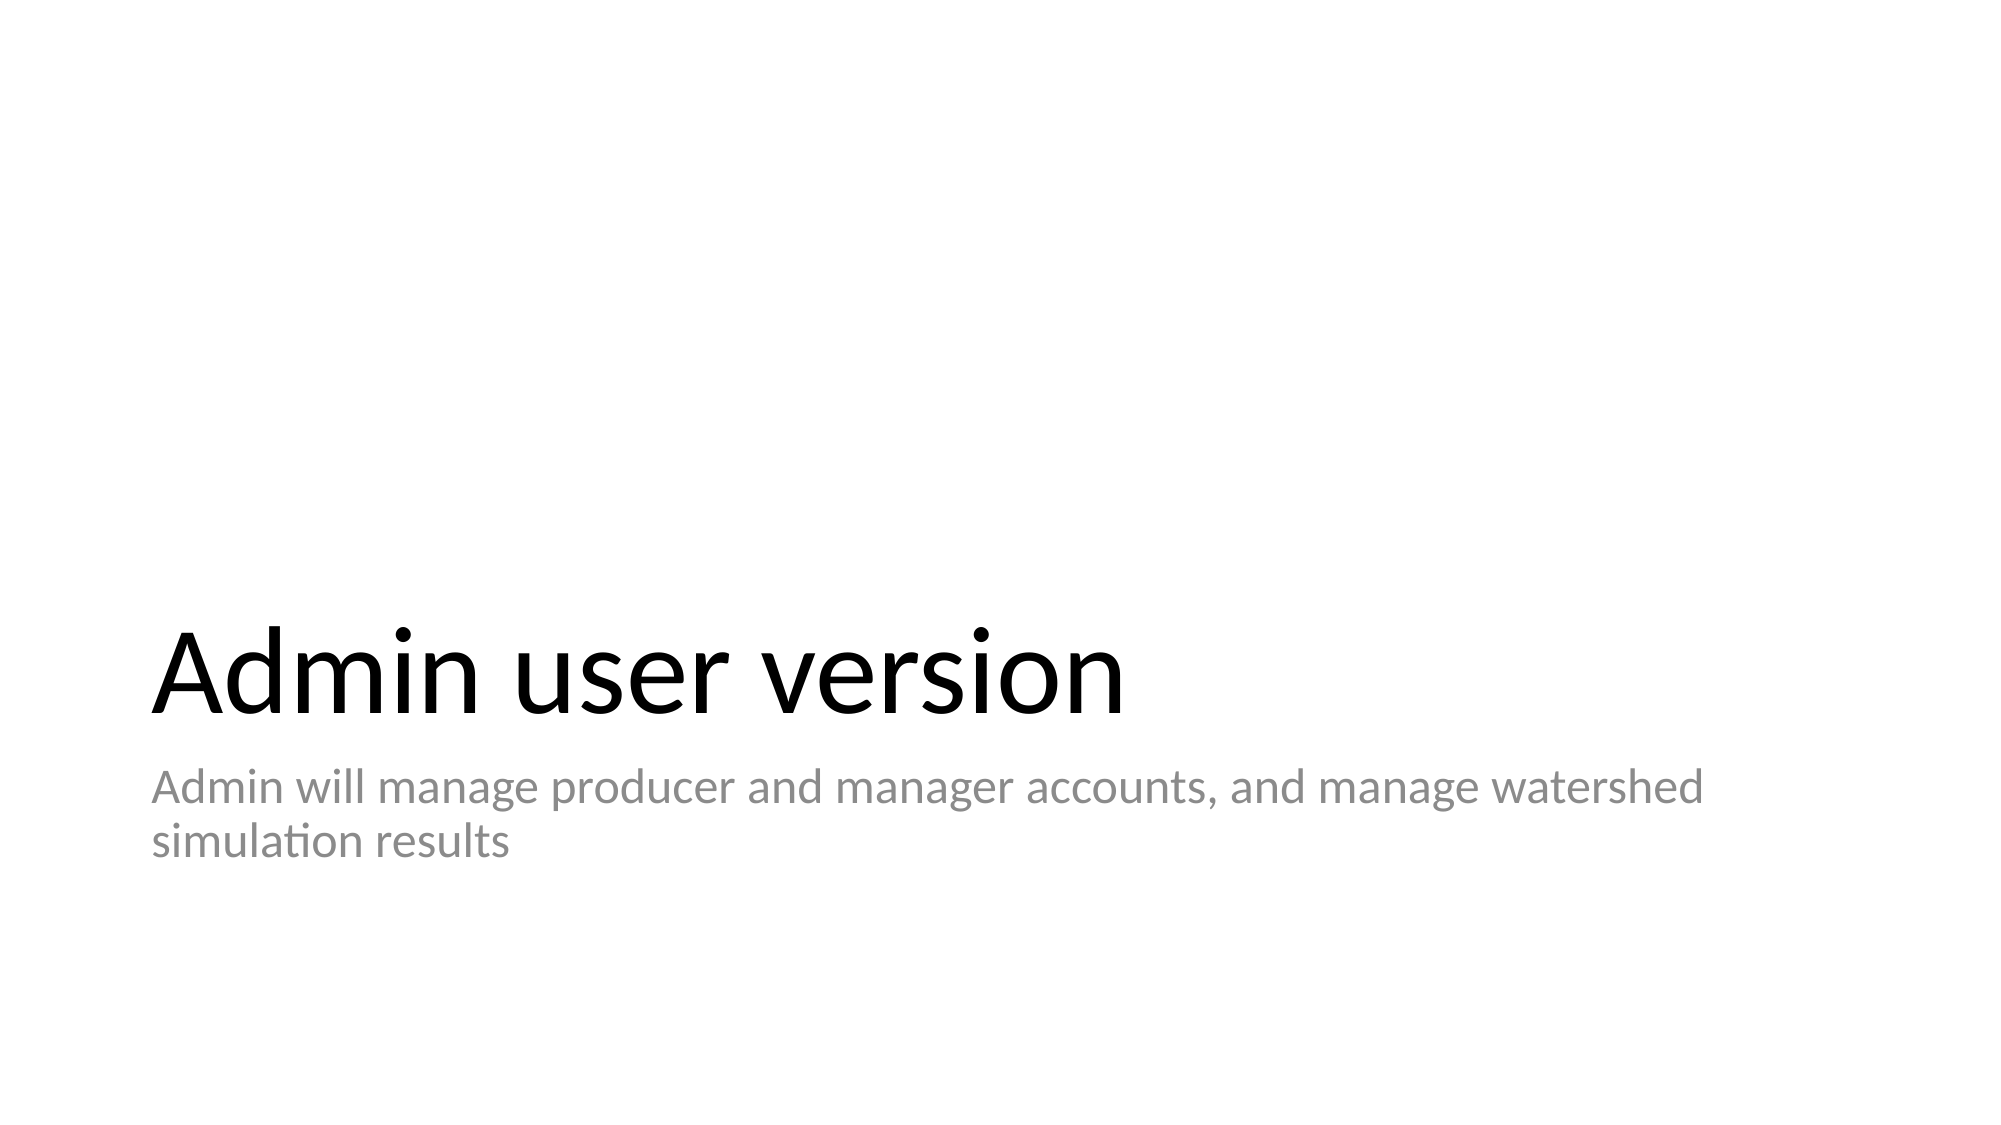

# Admin user version
Admin will manage producer and manager accounts, and manage watershed simulation results